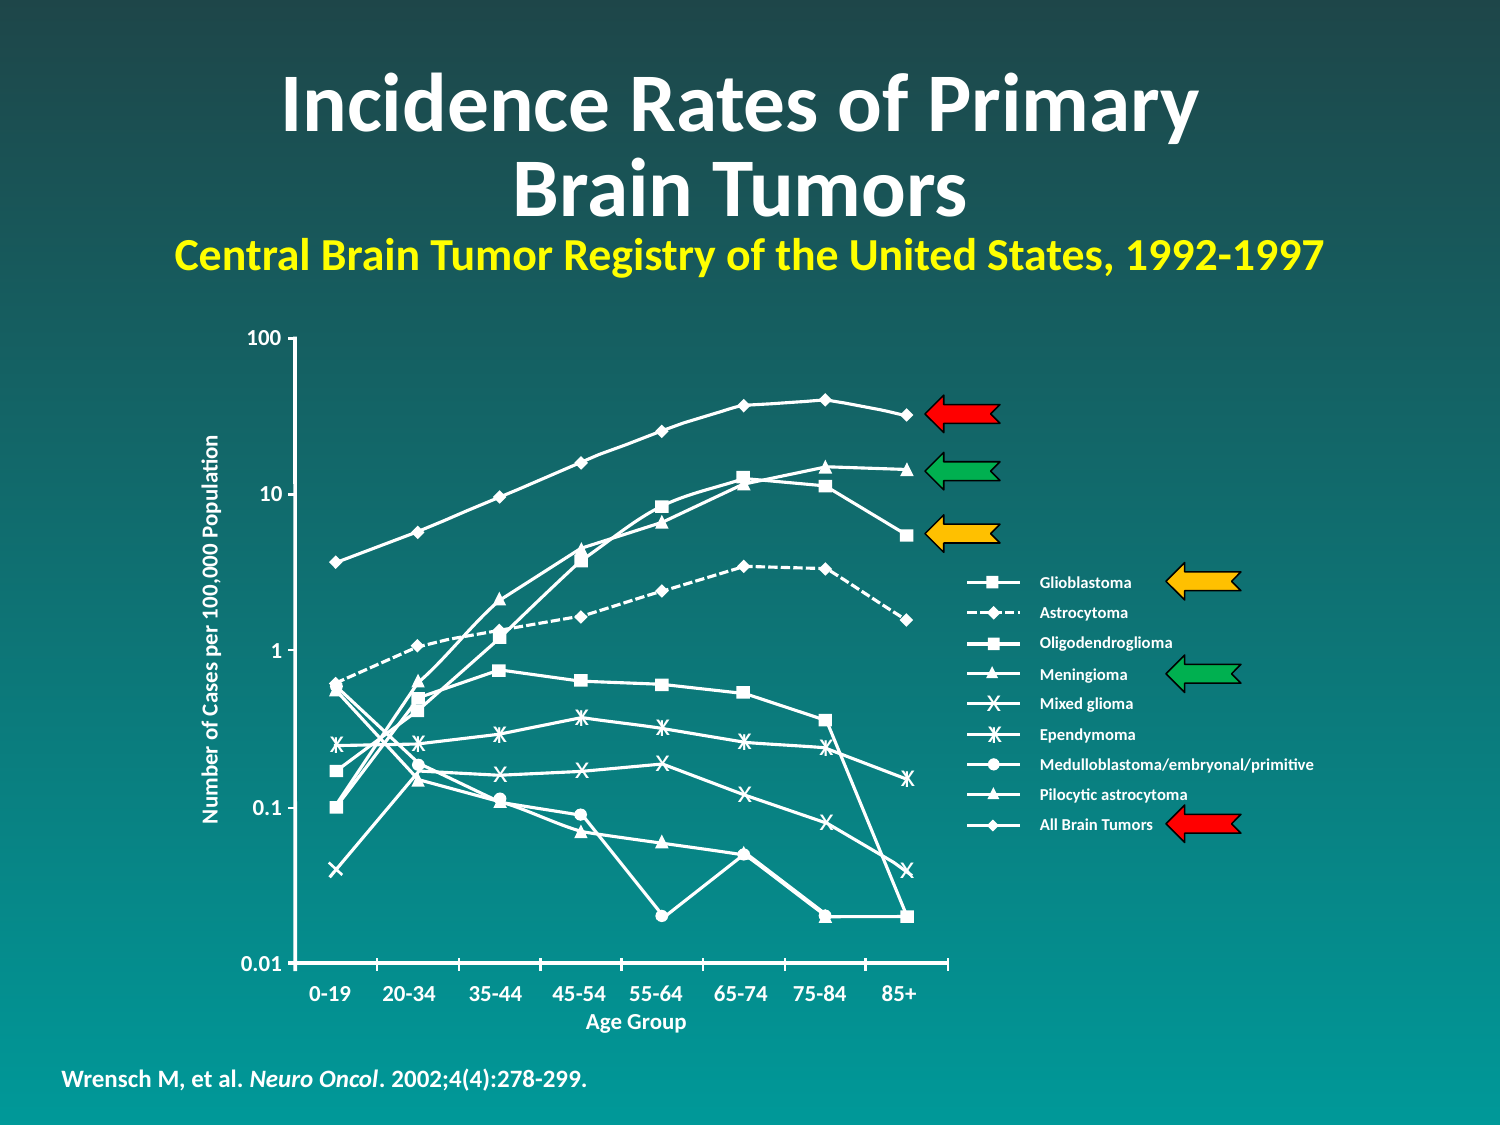

# Incidence Rates of Primary Brain Tumors Central Brain Tumor Registry of the United States, 1992-1997
100

Number of Cases per 100,000 Population

10

Glioblastoma

Astrocytoma

Oligodendroglioma
1

Meningioma

x

Mixed glioma

x
I

x
I

x
I
x
I
x
I

x
I
x
I
Ependymoma

x
I
x
x
x
Medulloblastoma/embryonal/primitive
x
I

x

Pilocytic astrocytoma
0.1

x

All Brain Tumors

x

0.01
0-19
20-34
35-44
45-54
55-64
65-74
75-84
85+
Age Group
Wrensch M, et al. Neuro Oncol. 2002;4(4):278-299.